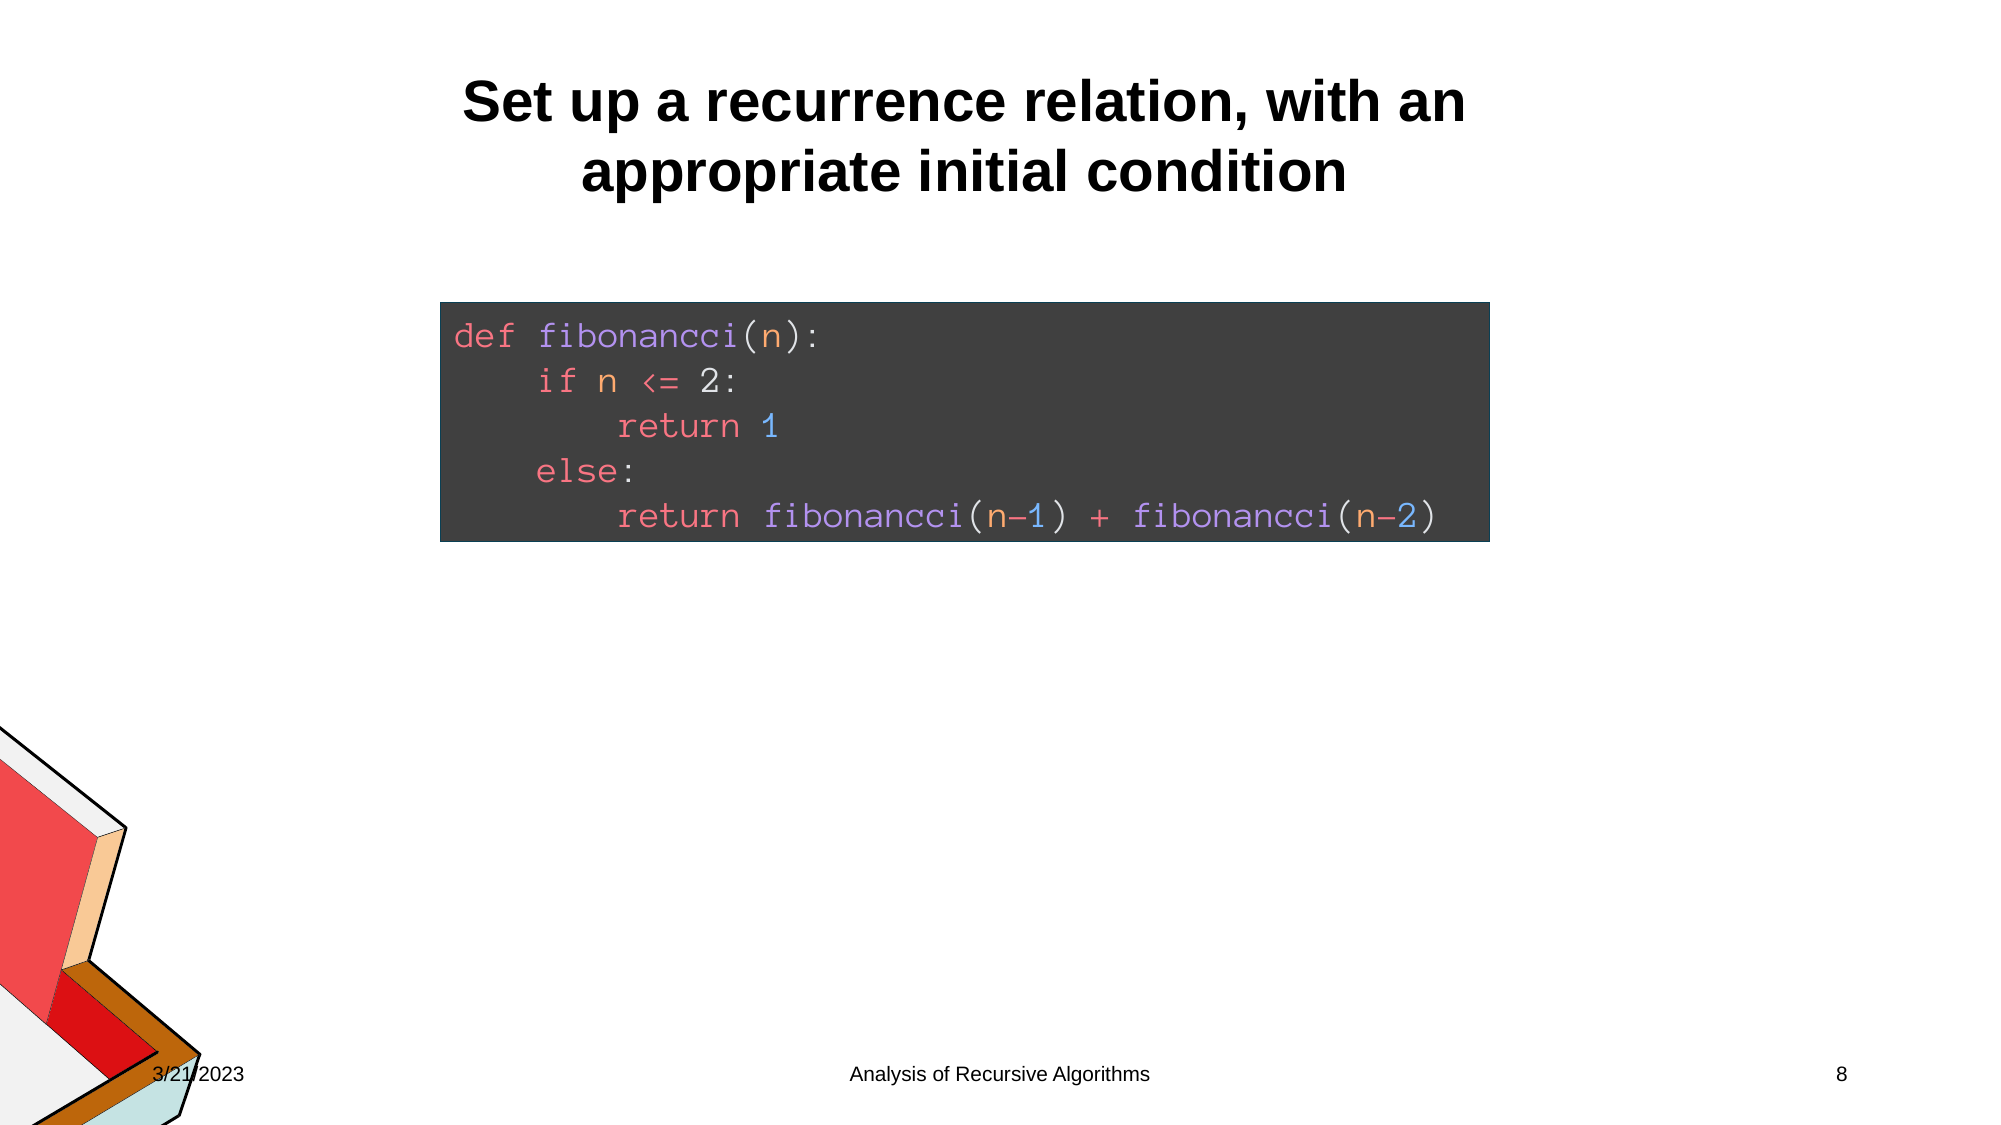

Set up a recurrence relation, with an appropriate initial condition
def fibonancci(n):
    if n <= 2:
        return 1
    else:
        return fibonancci(n-1) + fibonancci(n-2)
3/21/2023
Analysis of Recursive Algorithms
8